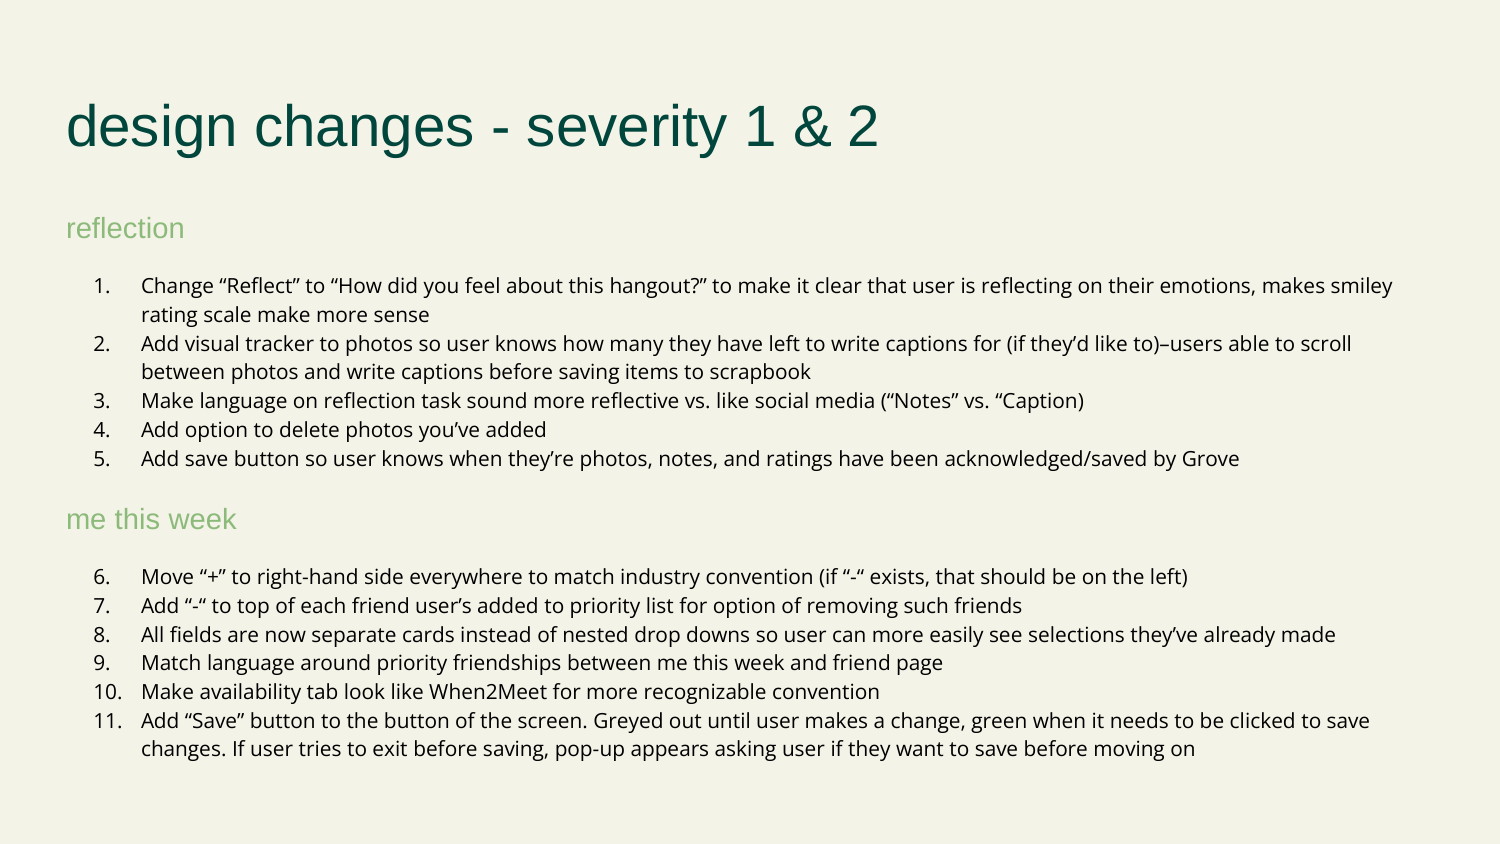

# design changes - severity 1 & 2
reflection
Change “Reflect” to “How did you feel about this hangout?” to make it clear that user is reflecting on their emotions, makes smiley rating scale make more sense
Add visual tracker to photos so user knows how many they have left to write captions for (if they’d like to)–users able to scroll between photos and write captions before saving items to scrapbook
Make language on reflection task sound more reflective vs. like social media (“Notes” vs. “Caption)
Add option to delete photos you’ve added
Add save button so user knows when they’re photos, notes, and ratings have been acknowledged/saved by Grove
me this week
Move “+” to right-hand side everywhere to match industry convention (if “-“ exists, that should be on the left)
Add “-“ to top of each friend user’s added to priority list for option of removing such friends
All fields are now separate cards instead of nested drop downs so user can more easily see selections they’ve already made
Match language around priority friendships between me this week and friend page
Make availability tab look like When2Meet for more recognizable convention
Add “Save” button to the button of the screen. Greyed out until user makes a change, green when it needs to be clicked to save changes. If user tries to exit before saving, pop-up appears asking user if they want to save before moving on